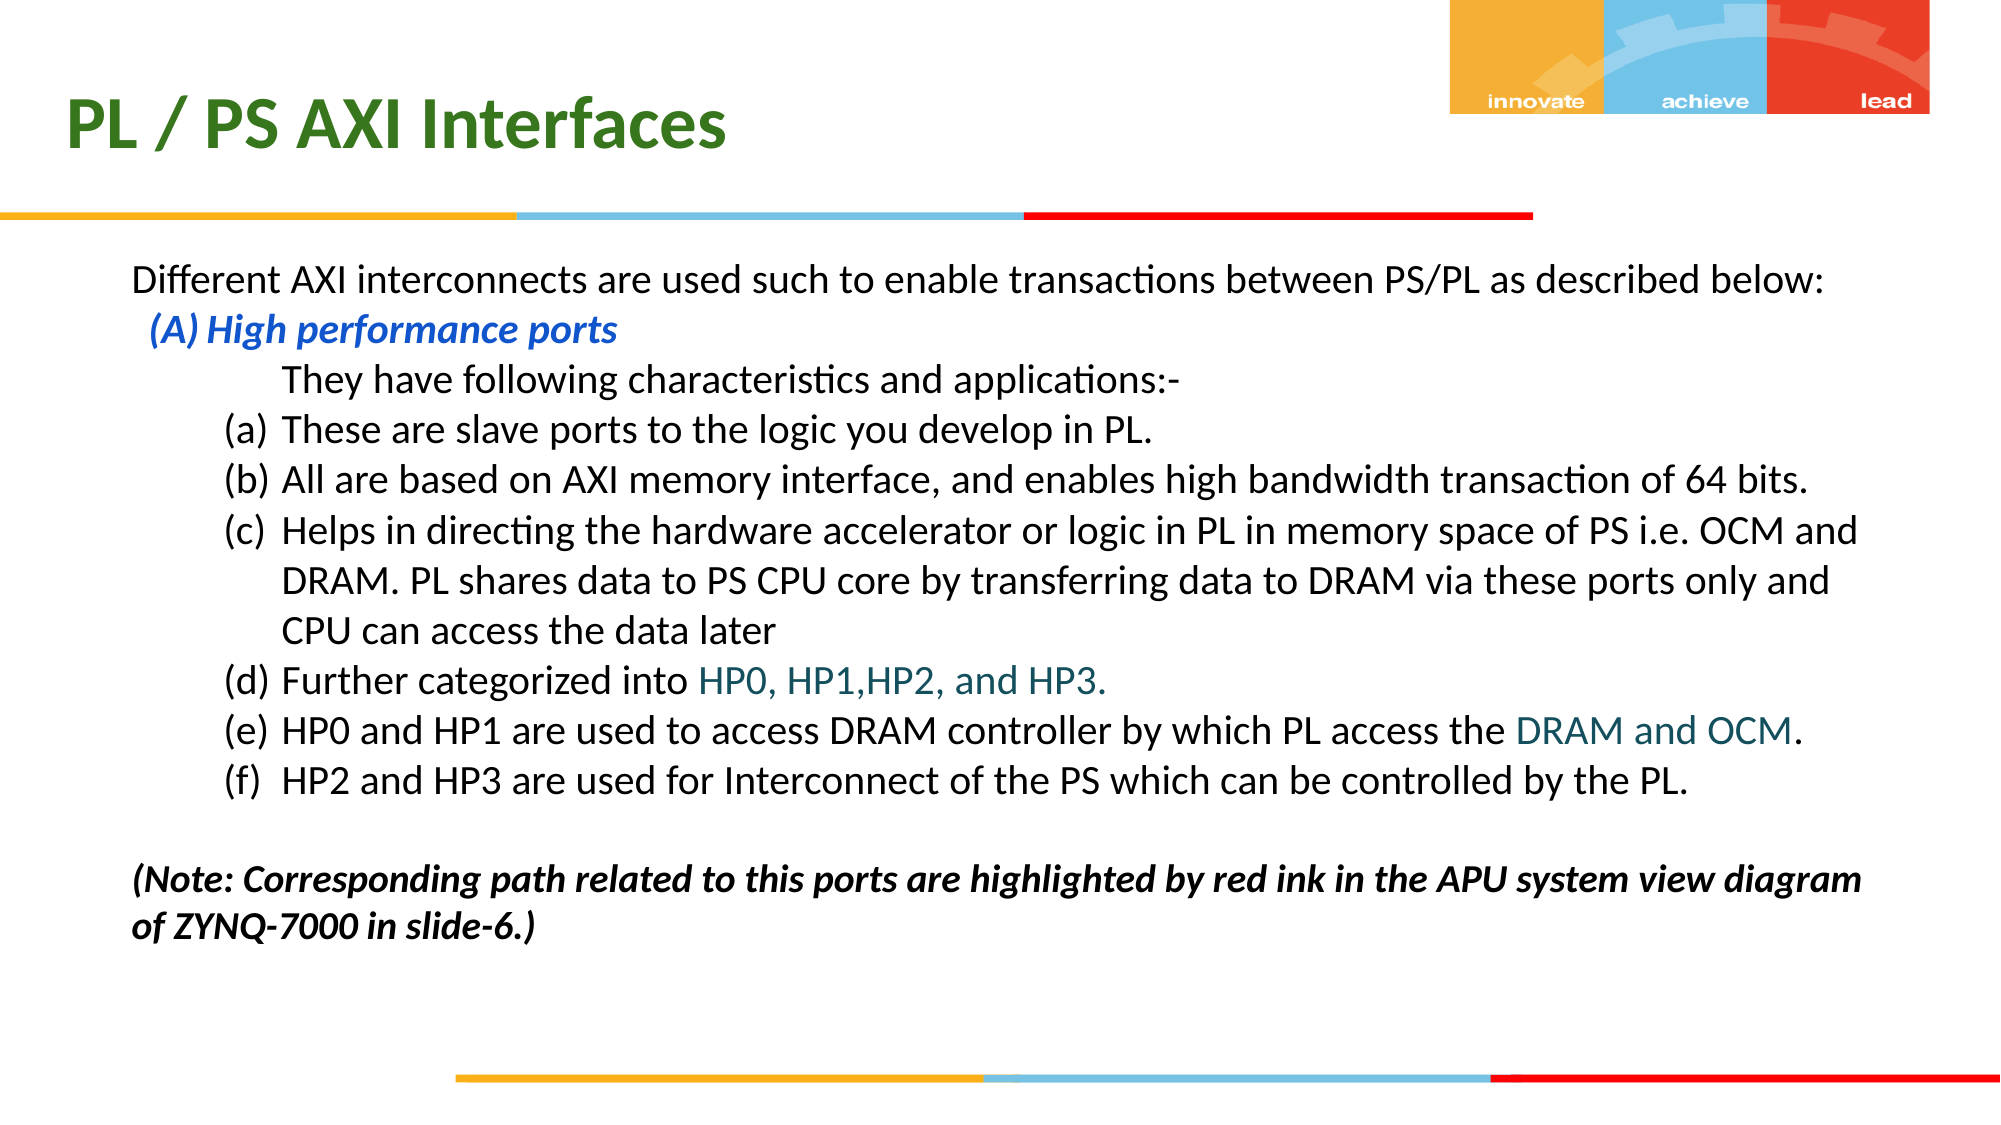

PL / PS AXI Interfaces
Different AXI interconnects are used such to enable transactions between PS/PL as described below:
High performance ports
	They have following characteristics and applications:-
These are slave ports to the logic you develop in PL.
All are based on AXI memory interface, and enables high bandwidth transaction of 64 bits.
Helps in directing the hardware accelerator or logic in PL in memory space of PS i.e. OCM and DRAM. PL shares data to PS CPU core by transferring data to DRAM via these ports only and CPU can access the data later
Further categorized into HP0, HP1,HP2, and HP3.
HP0 and HP1 are used to access DRAM controller by which PL access the DRAM and OCM.
HP2 and HP3 are used for Interconnect of the PS which can be controlled by the PL.

(Note: Corresponding path related to this ports are highlighted by red ink in the APU system view diagram of ZYNQ-7000 in slide-6.)